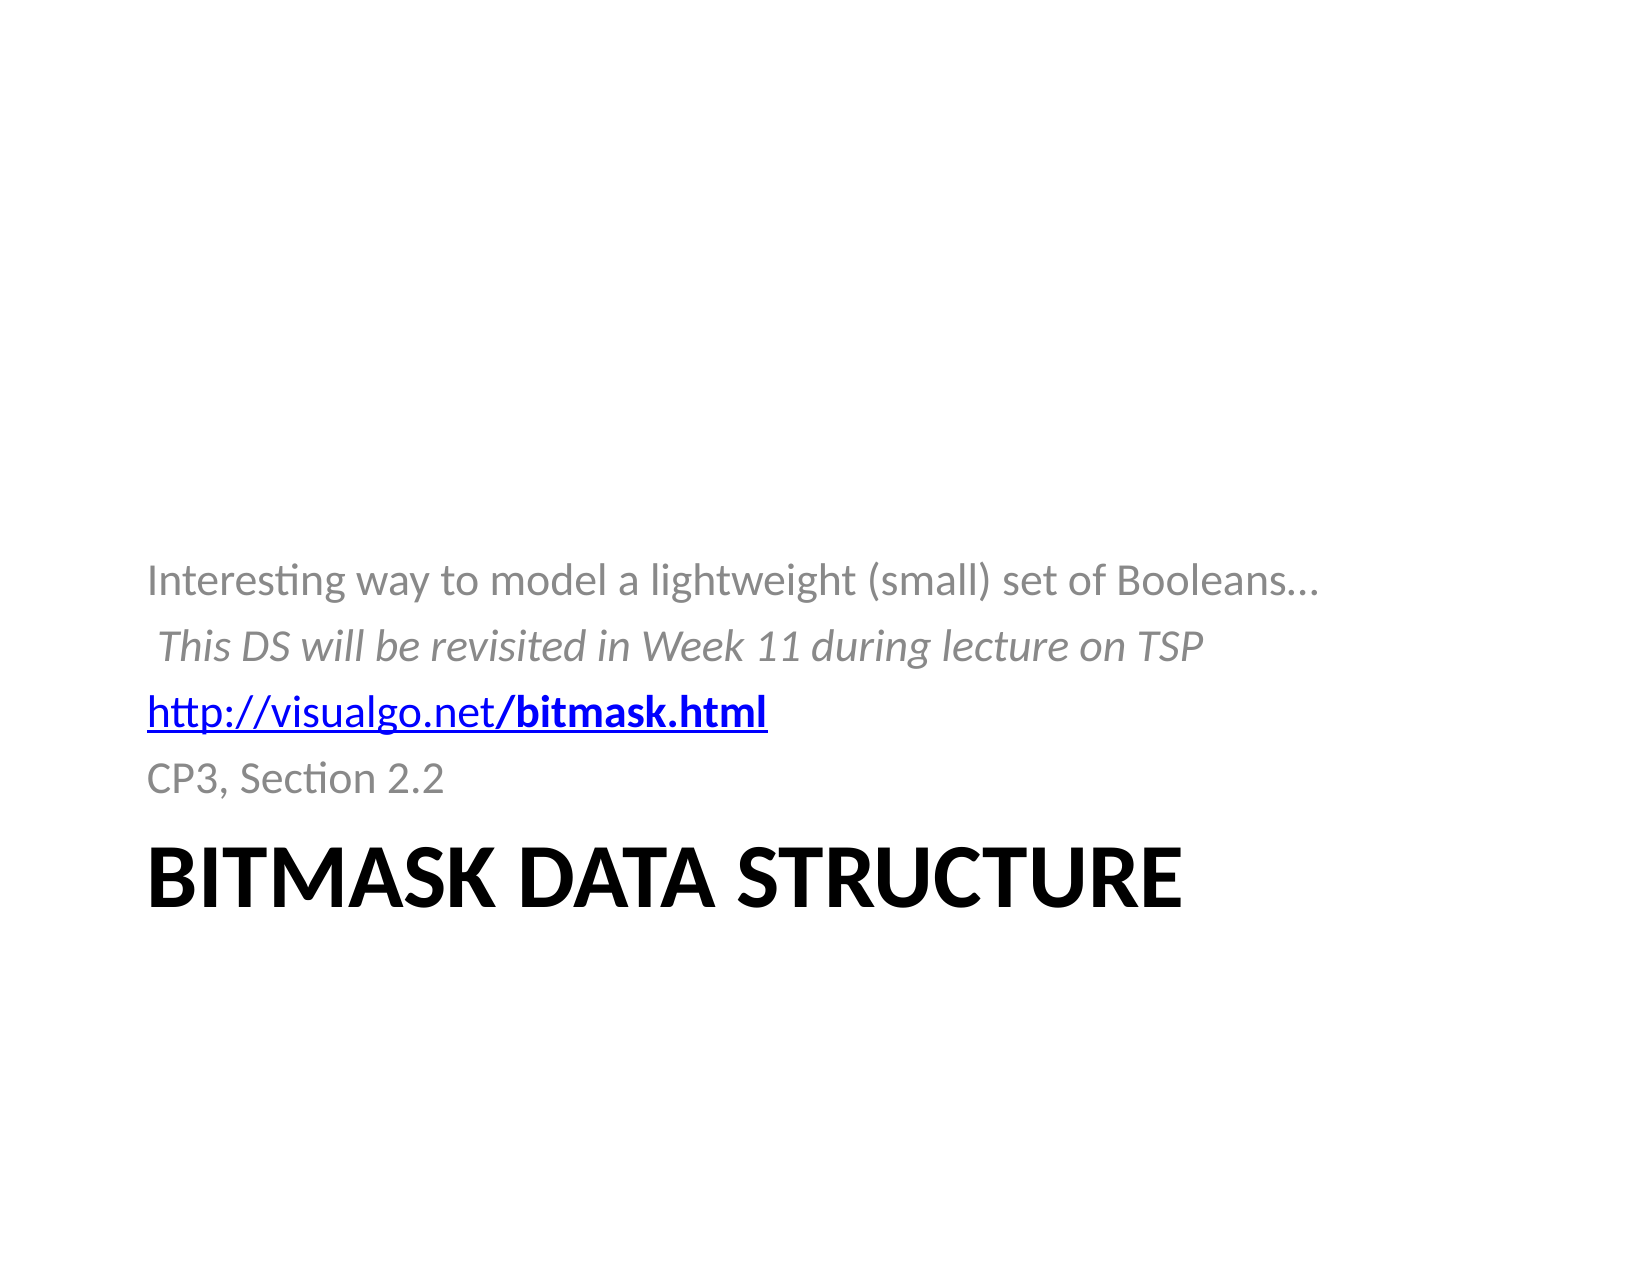

Interesting way to model a lightweight (small) set of Booleans…  This DS will be revisited in Week 11 during lecture on TSP  http://visualgo.net/bitmask.html
CP3, Section 2.2
BITMASK DATA STRUCTURE